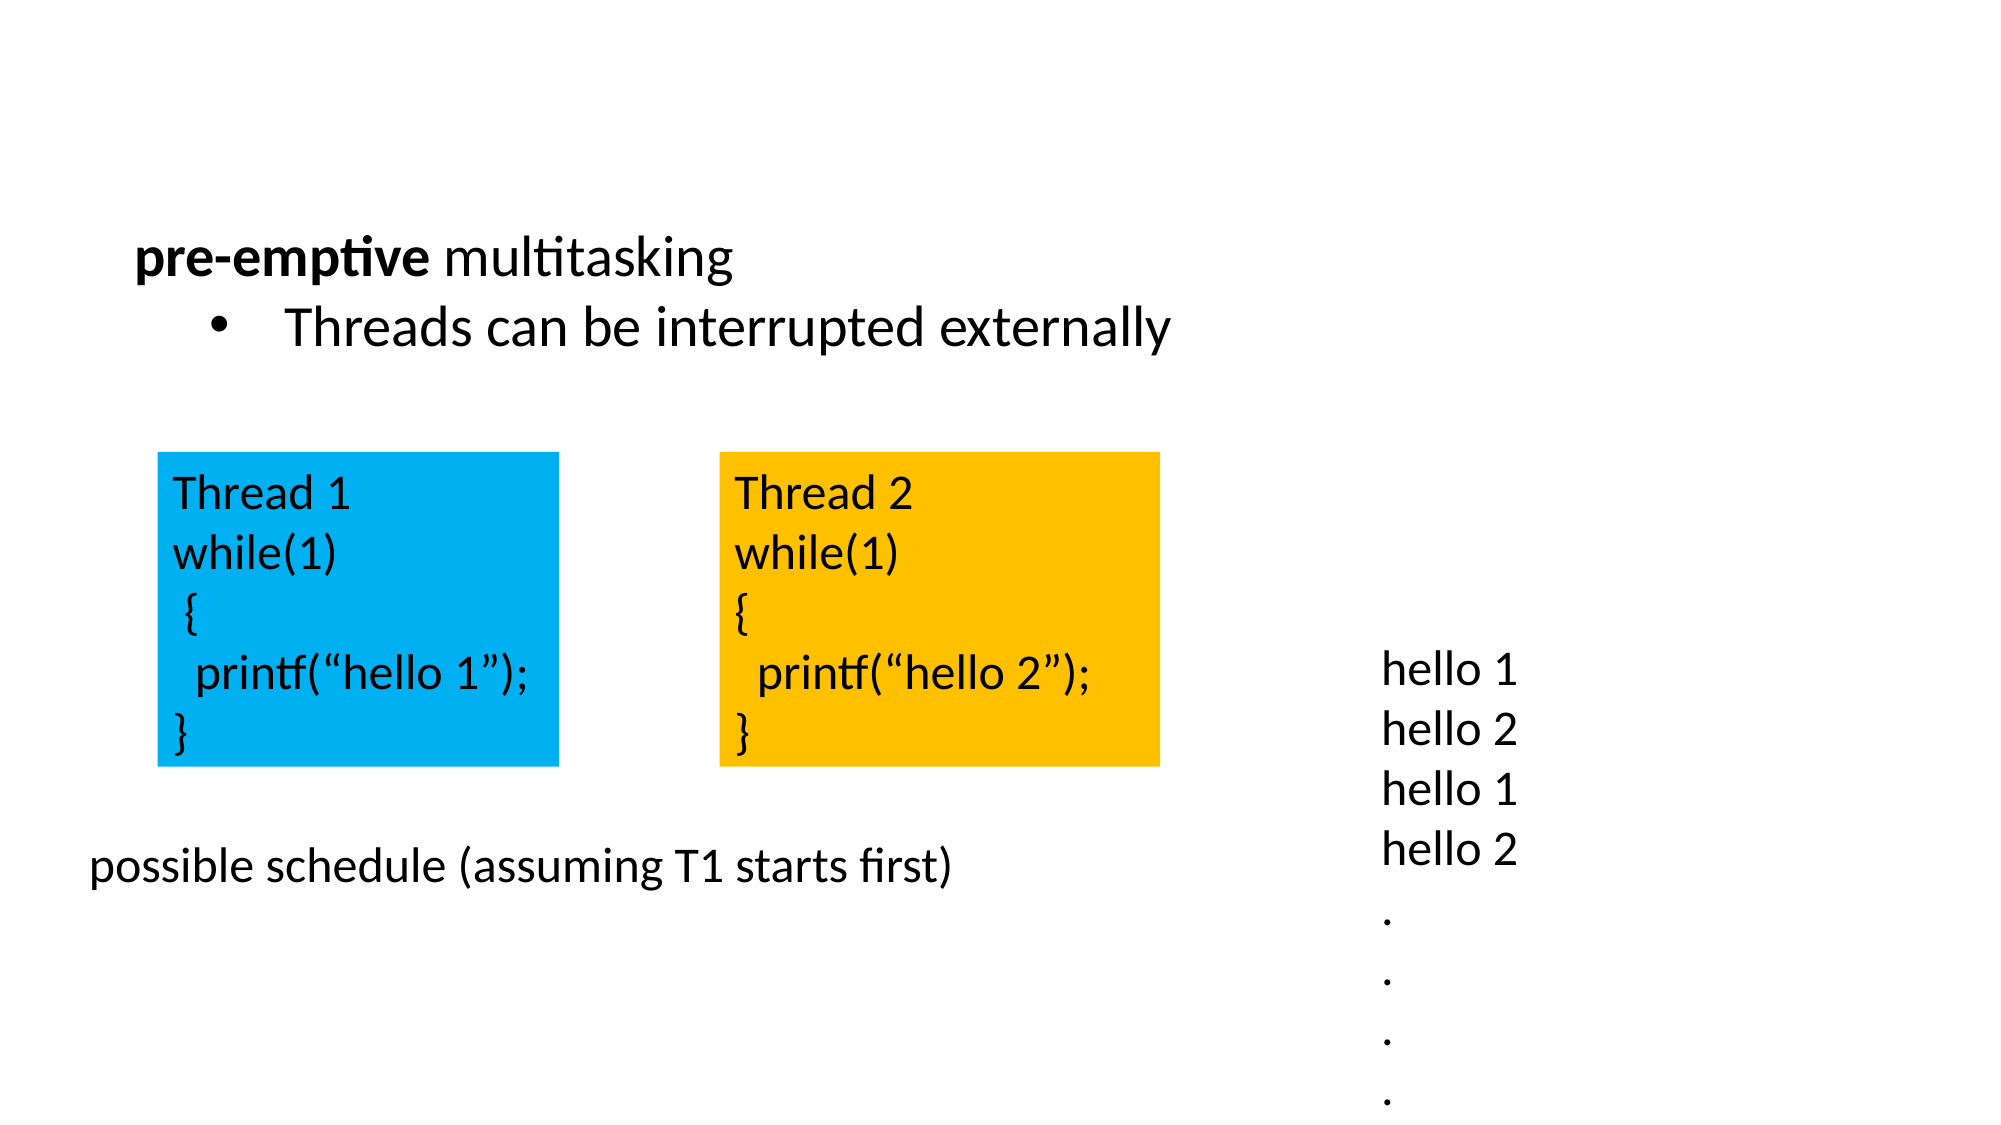

pre-emptive multitasking
Threads can be interrupted externally

Thread 1
while(1)
 {
  printf(“hello 1”);
}
Thread 2
while(1)
{
  printf(“hello 2”);
}
hello 1
hello 2
hello 1
hello 2
.
.
.
.
possible schedule (assuming T1 starts first)